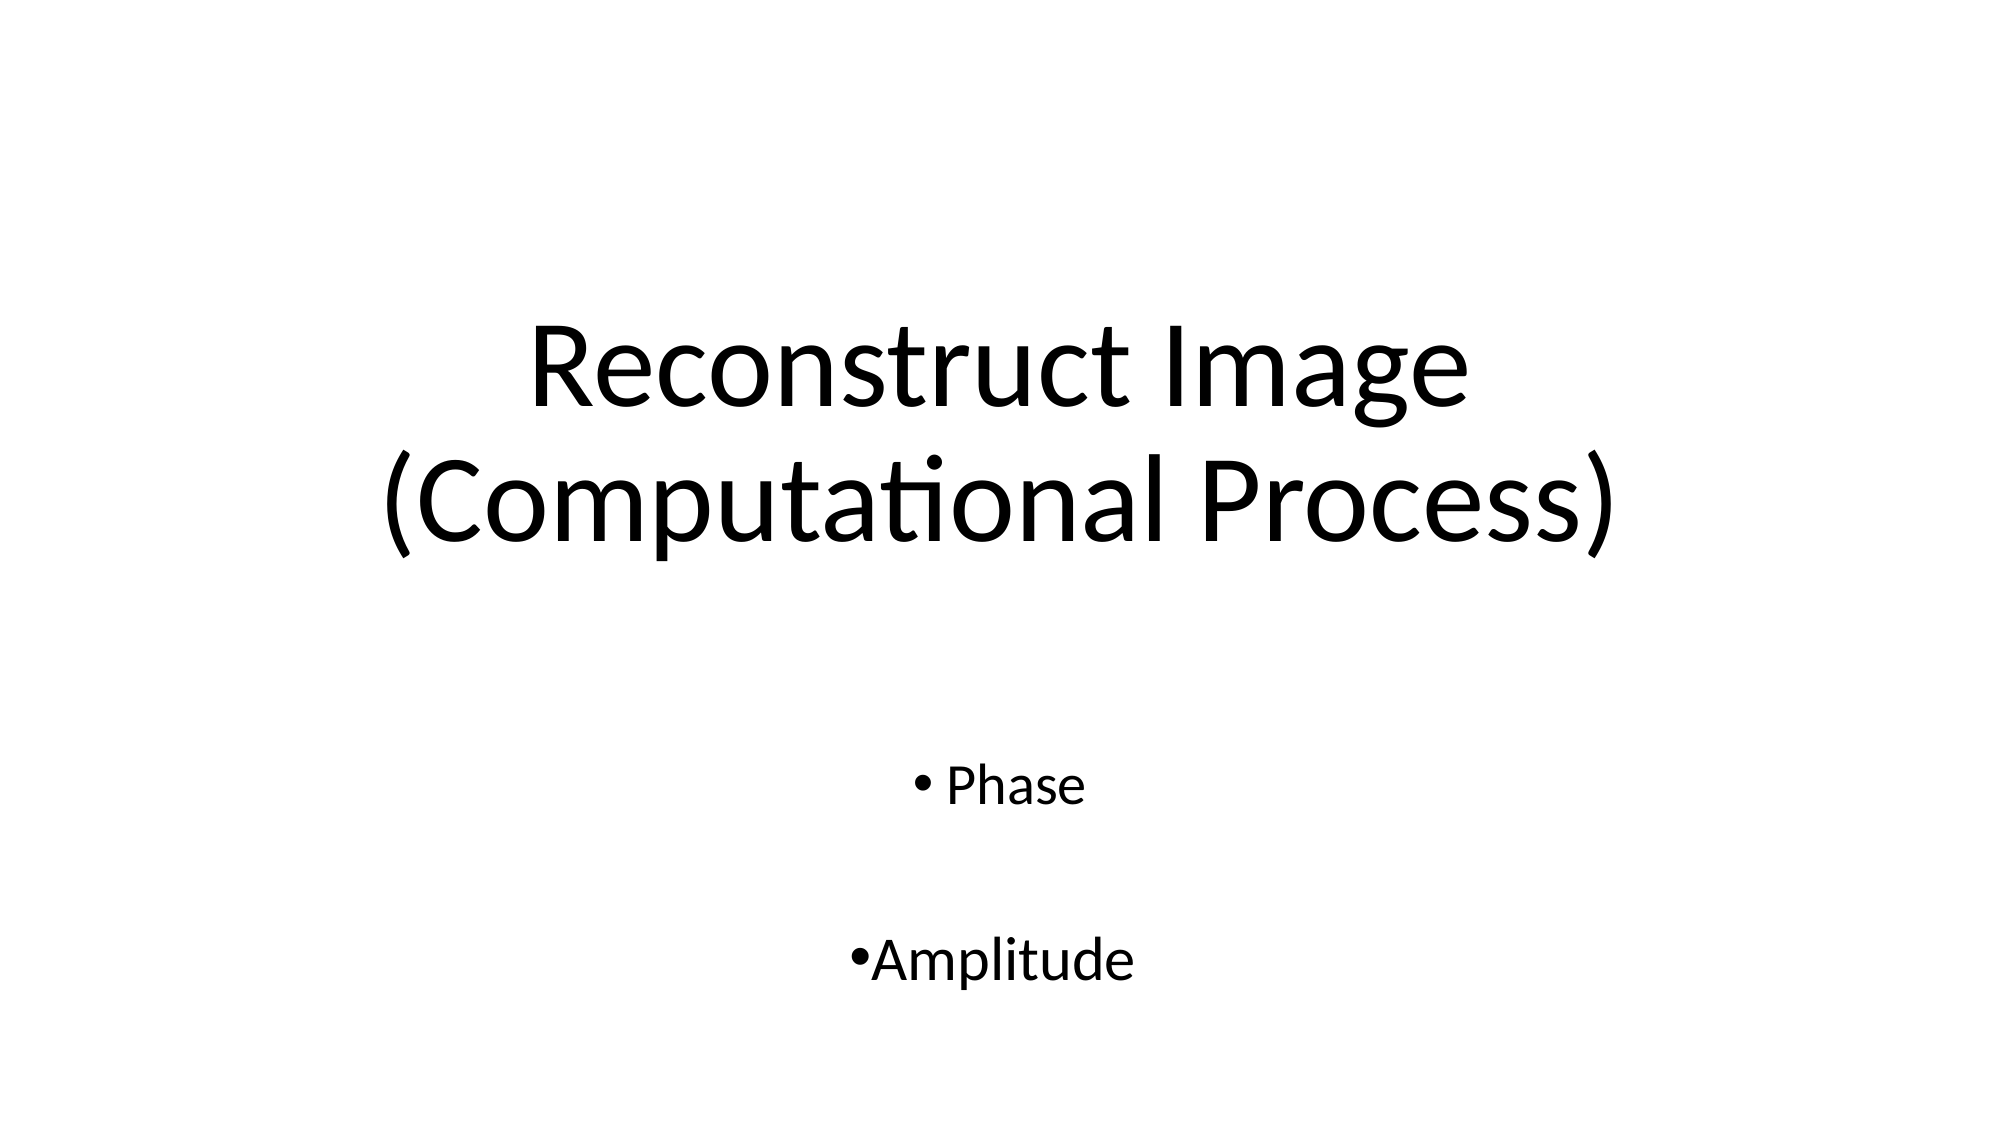

# Reconstruct Image (Computational Process)

 Phase

Amplitude